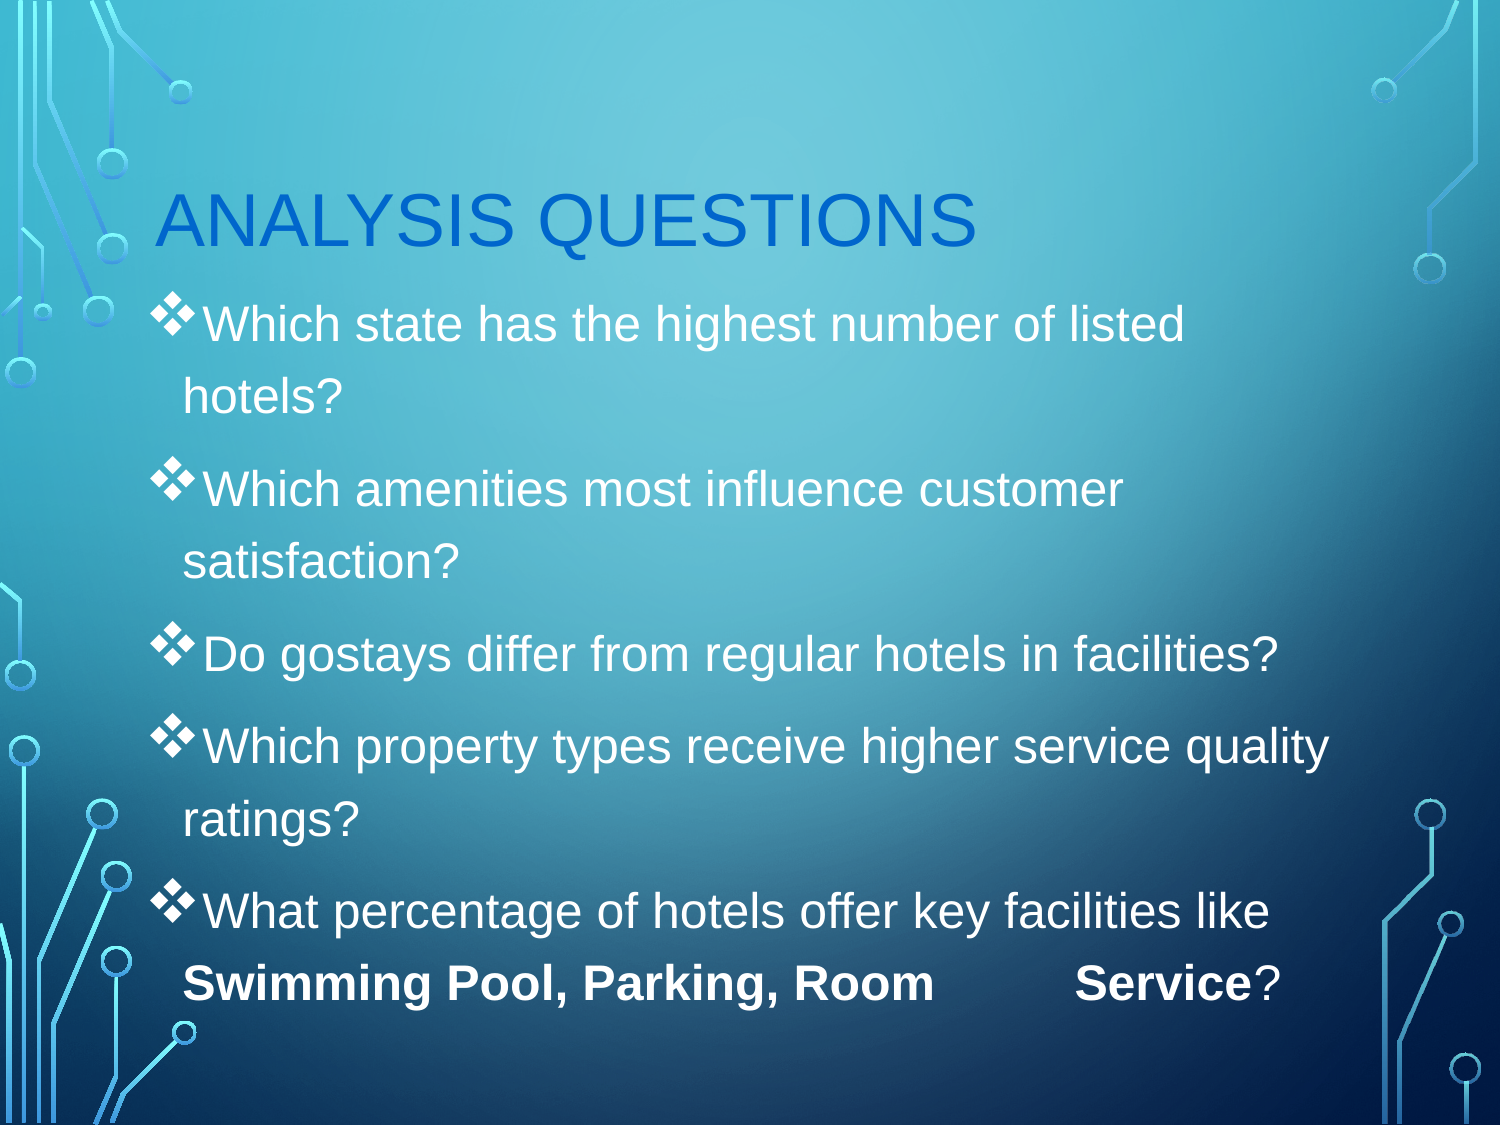

# Analysis Questions
Which state has the highest number of listed hotels?
Which amenities most influence customer satisfaction?
Do gostays differ from regular hotels in facilities?
Which property types receive higher service quality ratings?
What percentage of hotels offer key facilities like Swimming Pool, Parking, Room          Service?